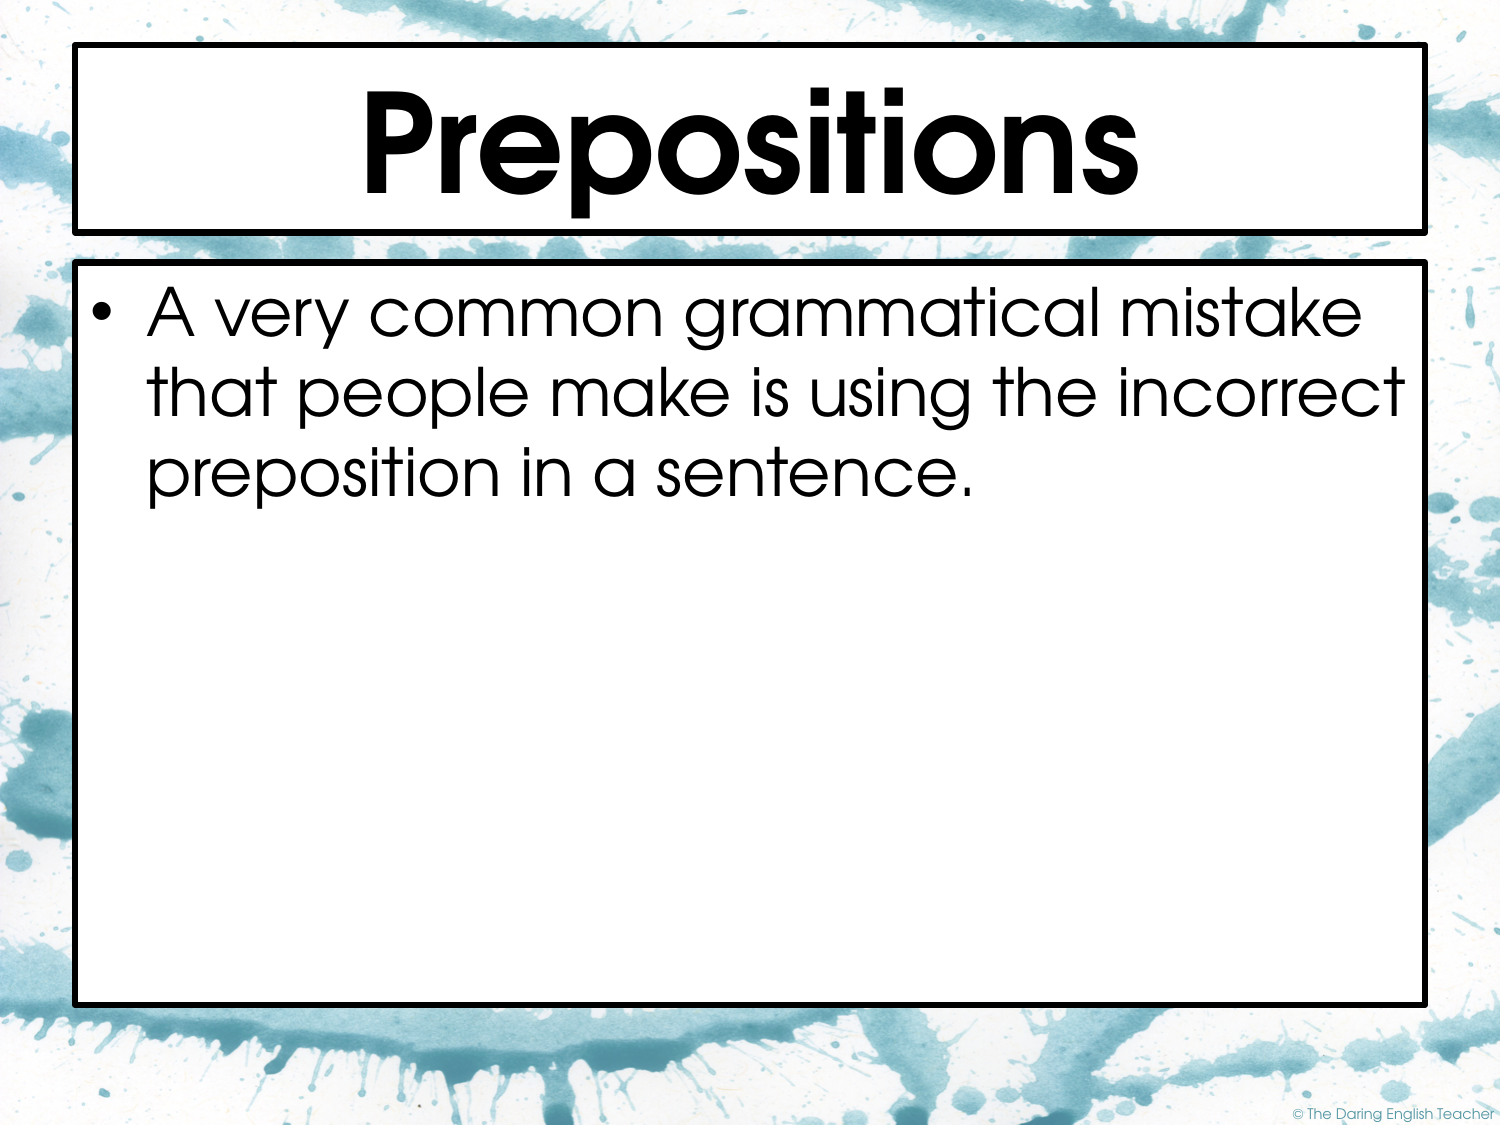

# Prepositions
A very common grammatical mistake that people make is using the incorrect preposition in a sentence.